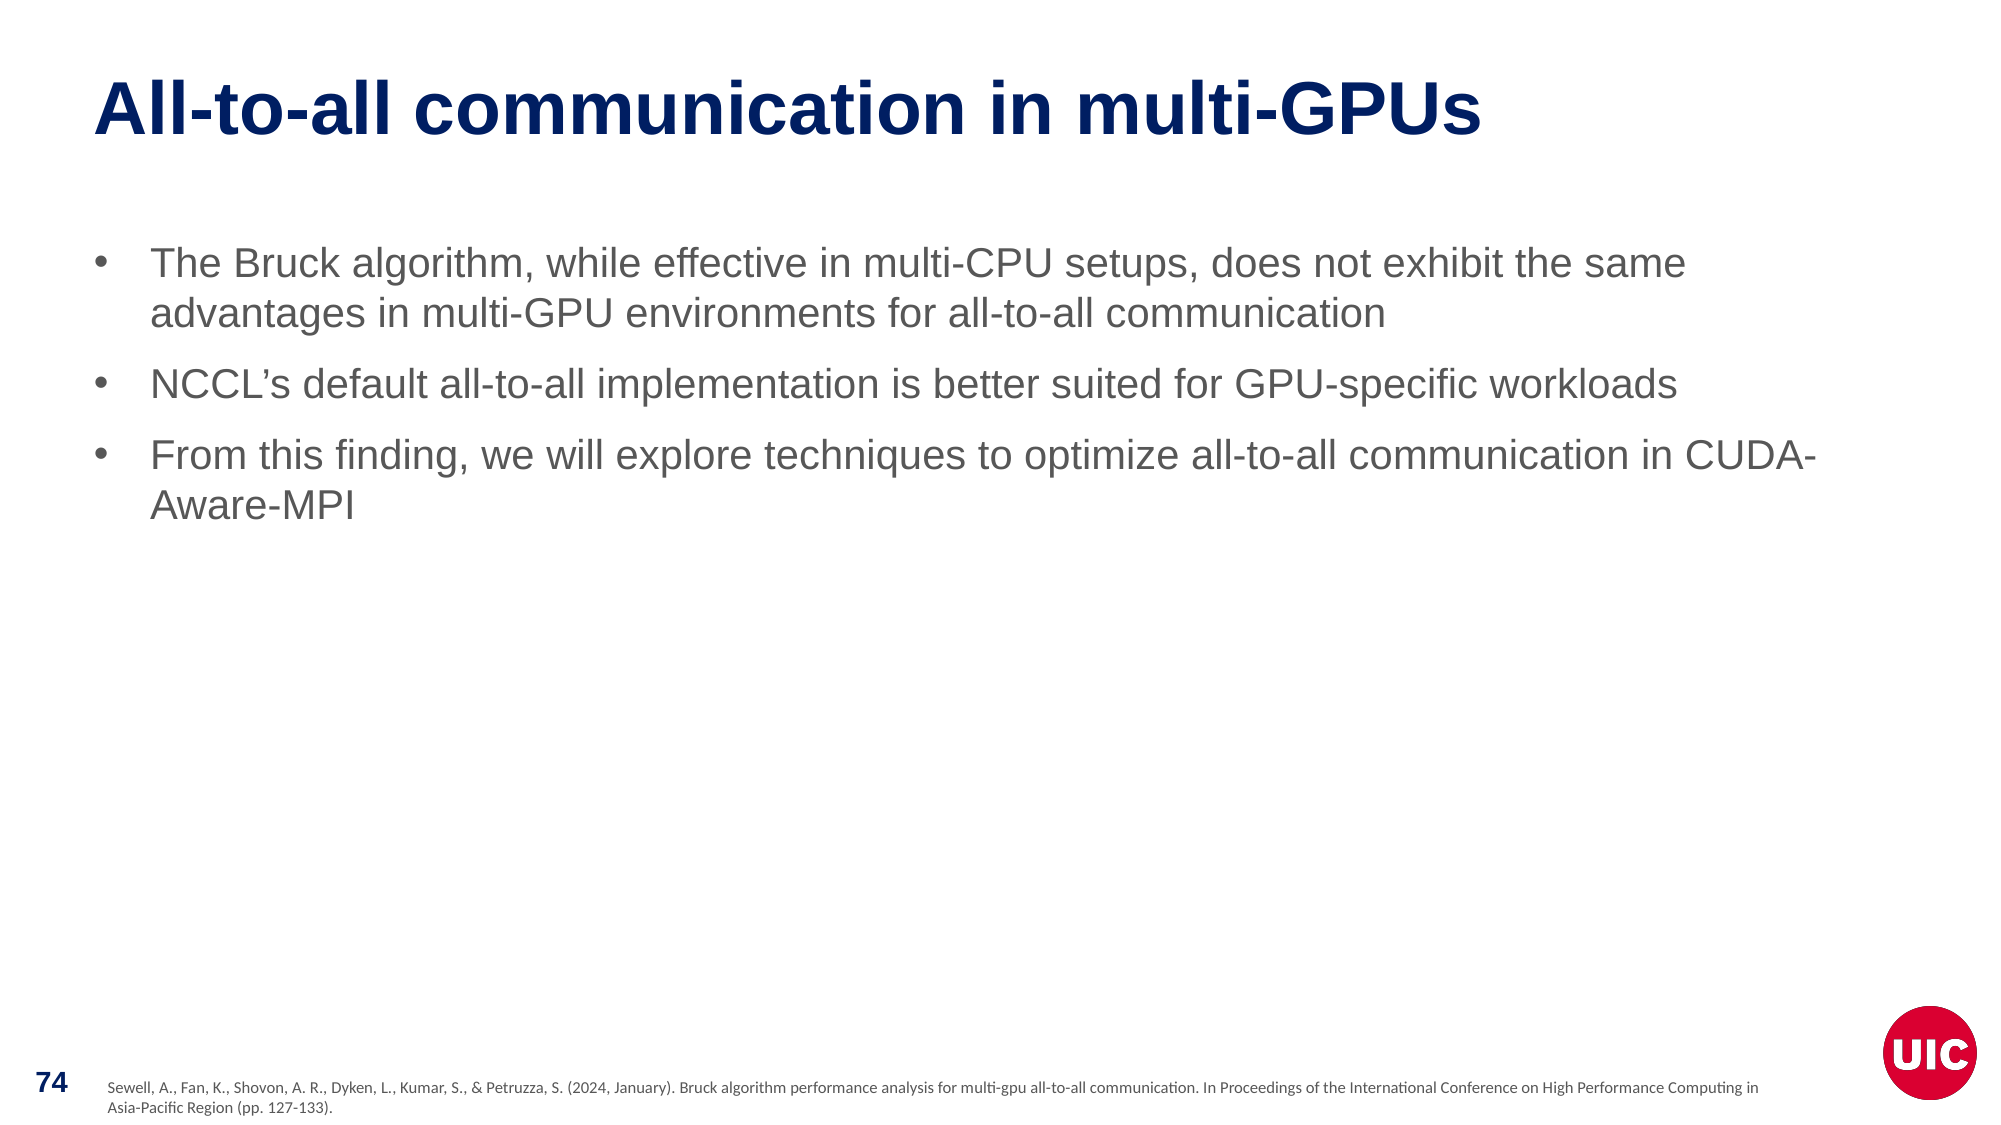

# All-to-all communication in multi-GPUs
The Bruck algorithm, while effective in multi-CPU setups, does not exhibit the same advantages in multi-GPU environments for all-to-all communication
NCCL’s default all-to-all implementation is better suited for GPU-specific workloads
From this finding, we will explore techniques to optimize all-to-all communication in CUDA-Aware-MPI

Sewell, A., Fan, K., Shovon, A. R., Dyken, L., Kumar, S., & Petruzza, S. (2024, January). Bruck algorithm performance analysis for multi-gpu all-to-all communication. In Proceedings of the International Conference on High Performance Computing in Asia-Pacific Region (pp. 127-133).